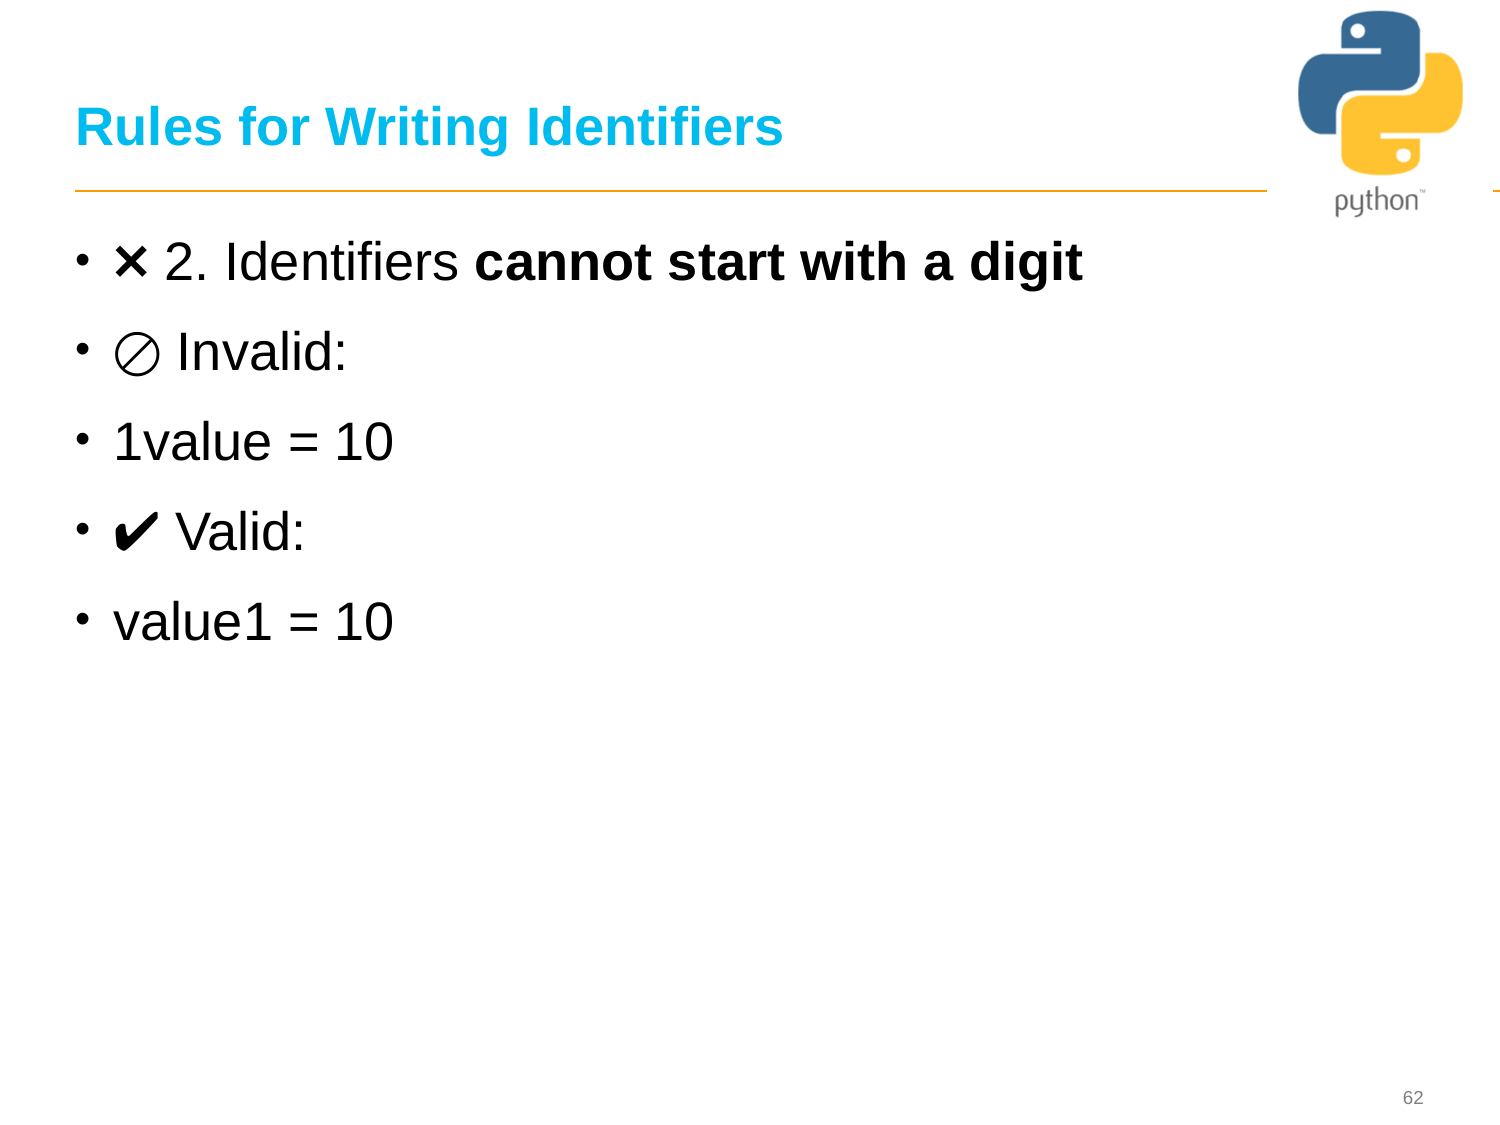

# Rules for Writing Identifiers
❌ 2. Identifiers cannot start with a digit
🚫 Invalid:
1value = 10
✔️ Valid:
value1 = 10